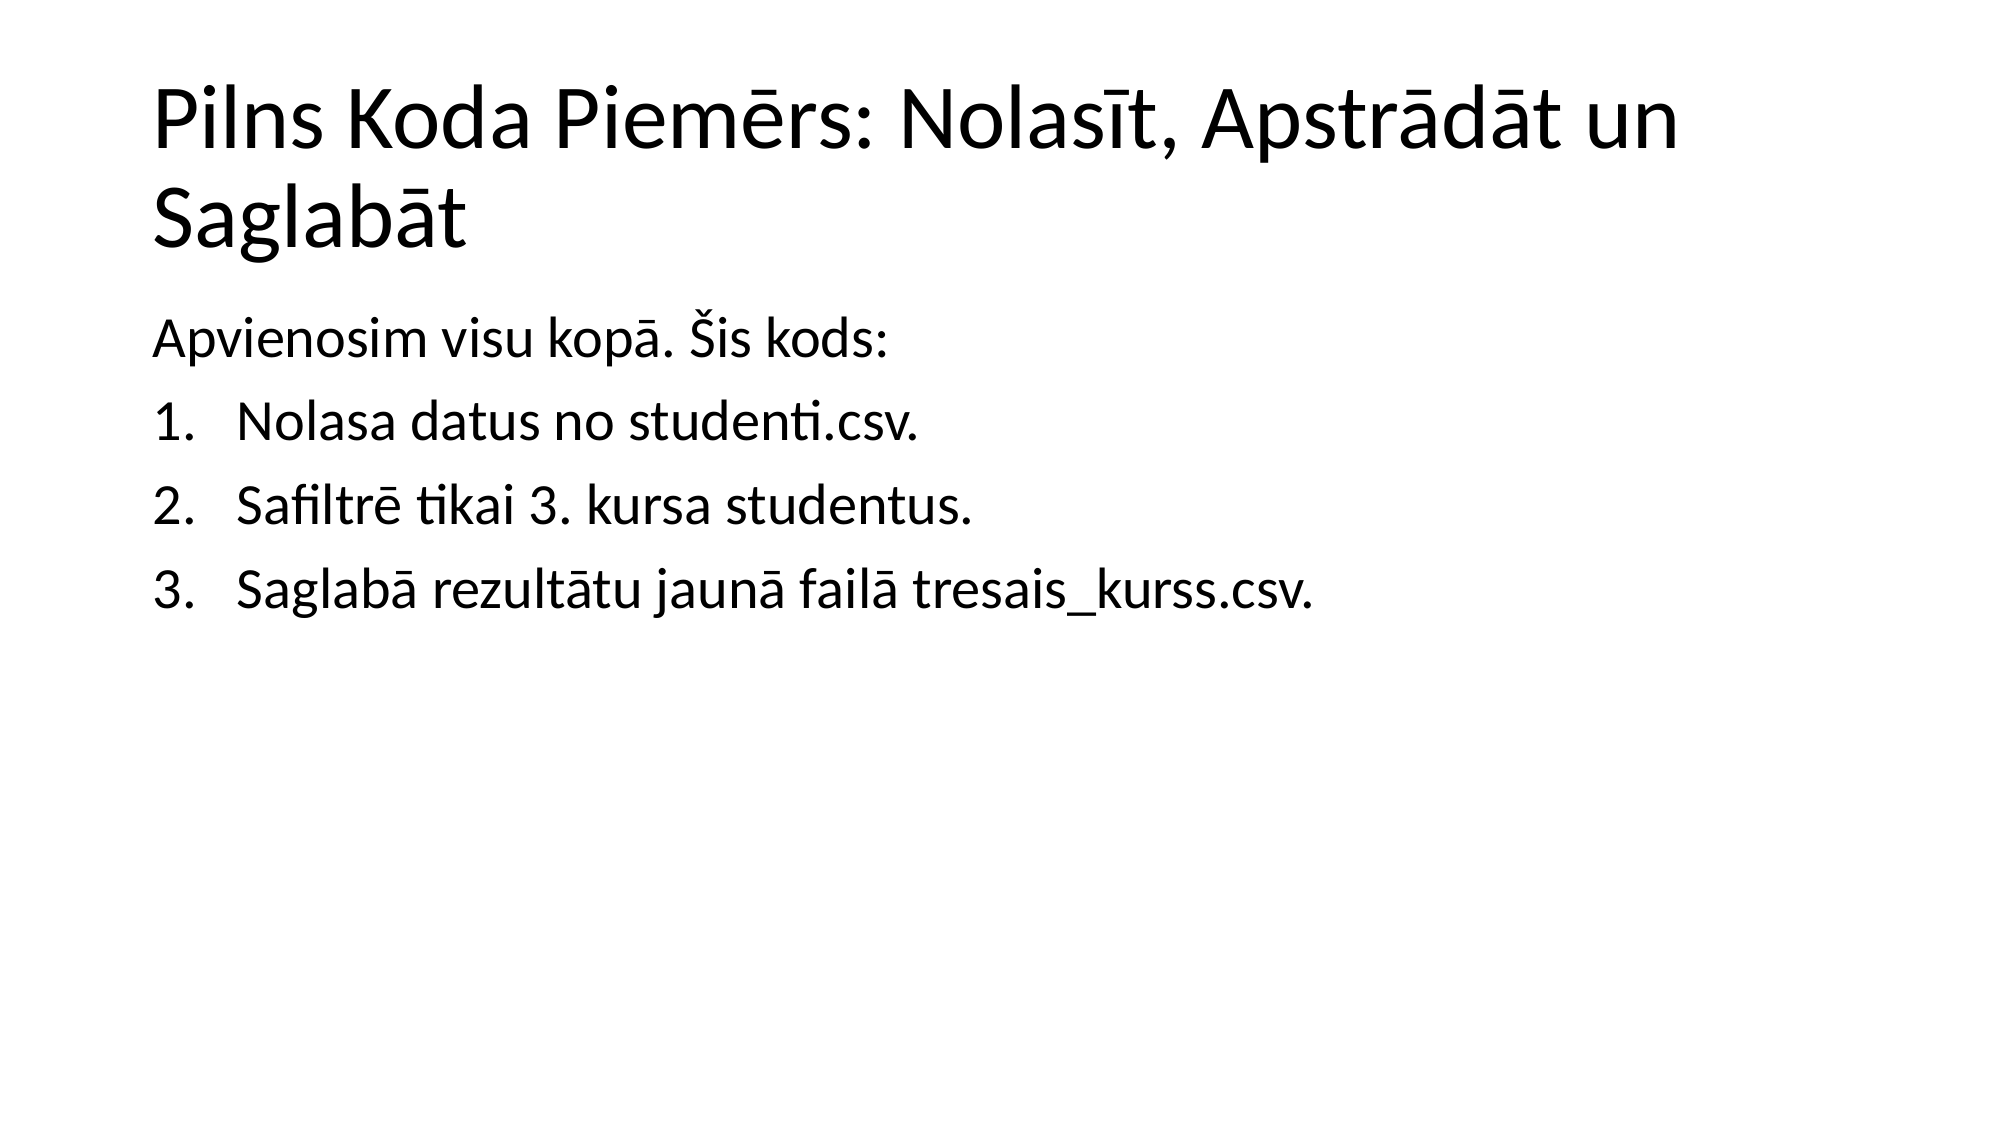

# Pilns Koda Piemērs: Nolasīt, Apstrādāt un Saglabāt
Apvienosim visu kopā. Šis kods:
Nolasa datus no studenti.csv.
Safiltrē tikai 3. kursa studentus.
Saglabā rezultātu jaunā failā tresais_kurss.csv.